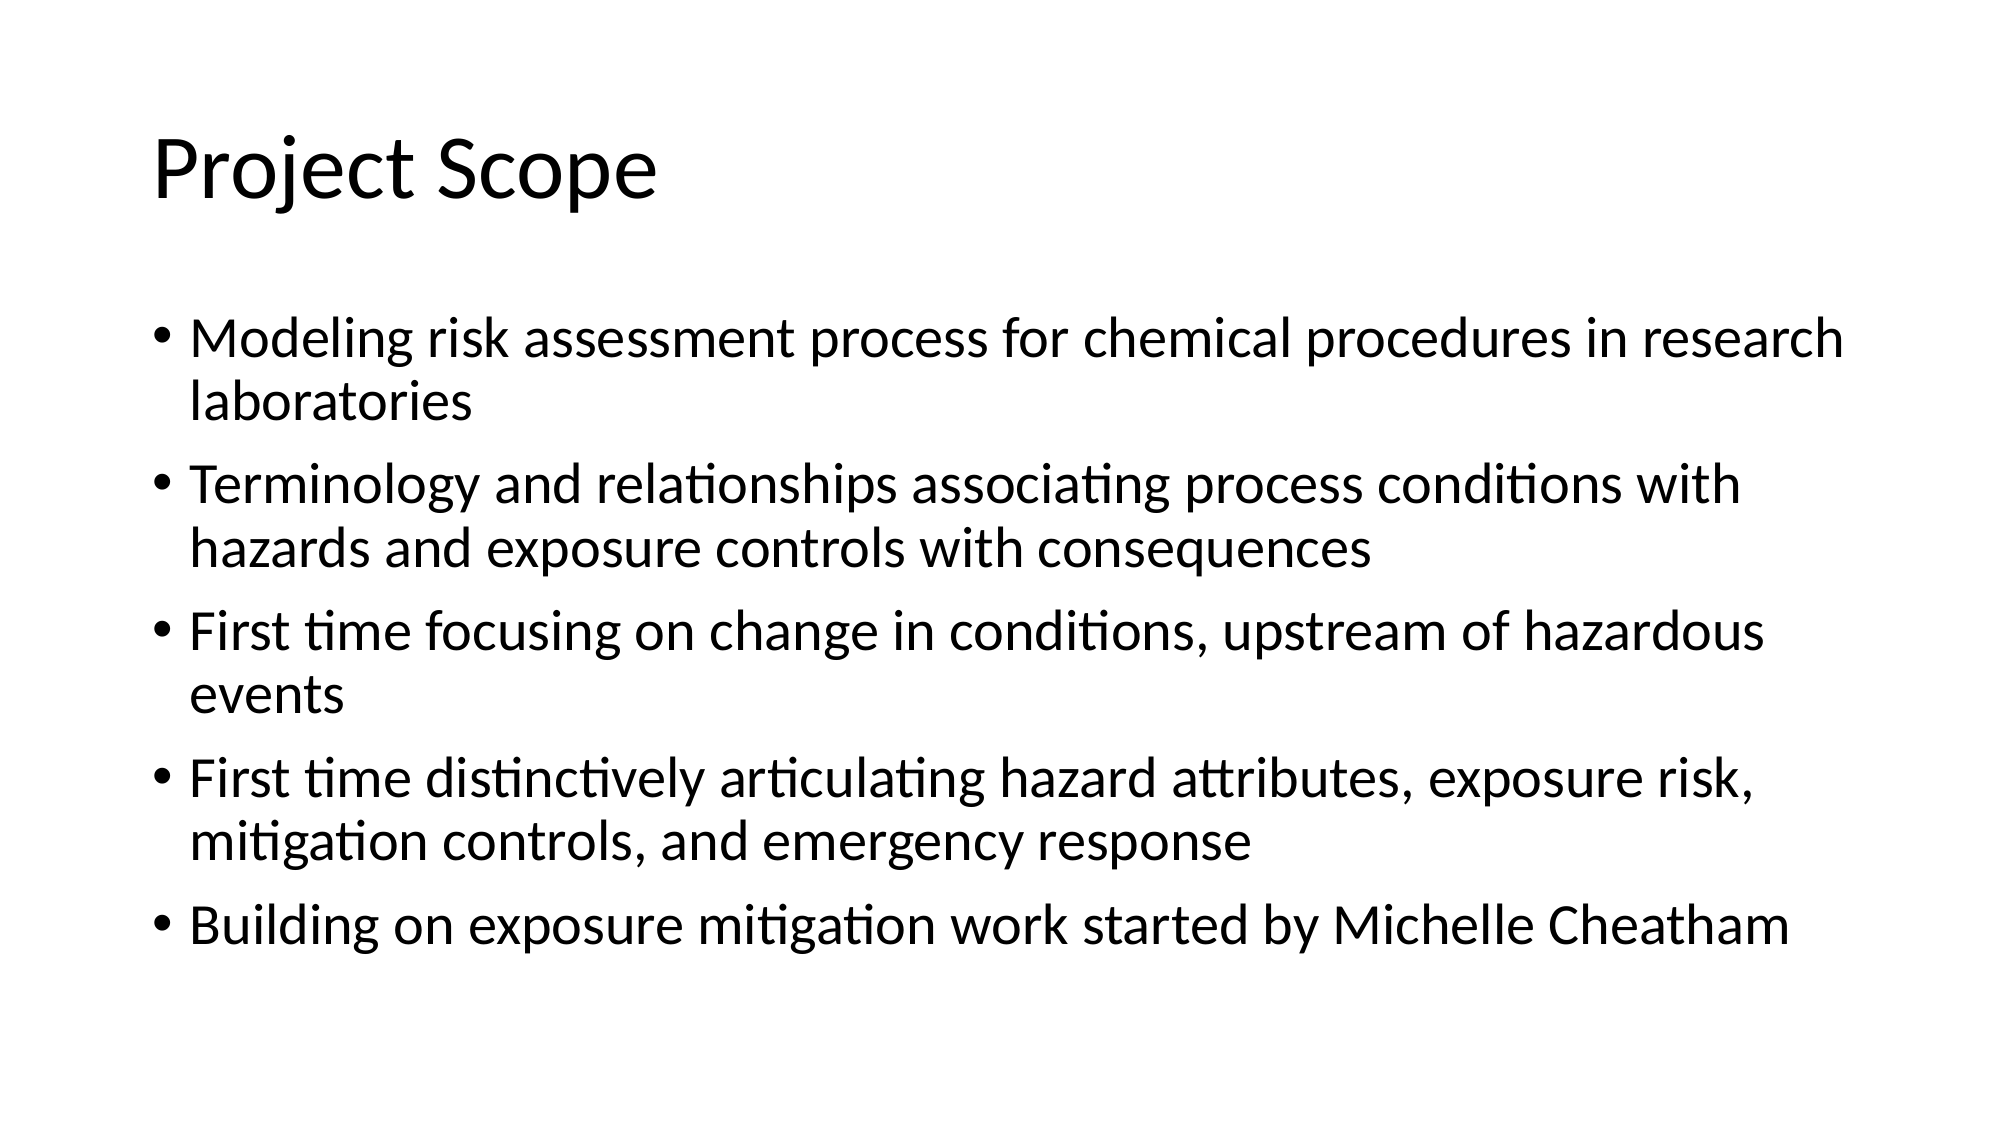

# Project Scope
Modeling risk assessment process for chemical procedures in research laboratories
Terminology and relationships associating process conditions with hazards and exposure controls with consequences
First time focusing on change in conditions, upstream of hazardous events
First time distinctively articulating hazard attributes, exposure risk, mitigation controls, and emergency response
Building on exposure mitigation work started by Michelle Cheatham